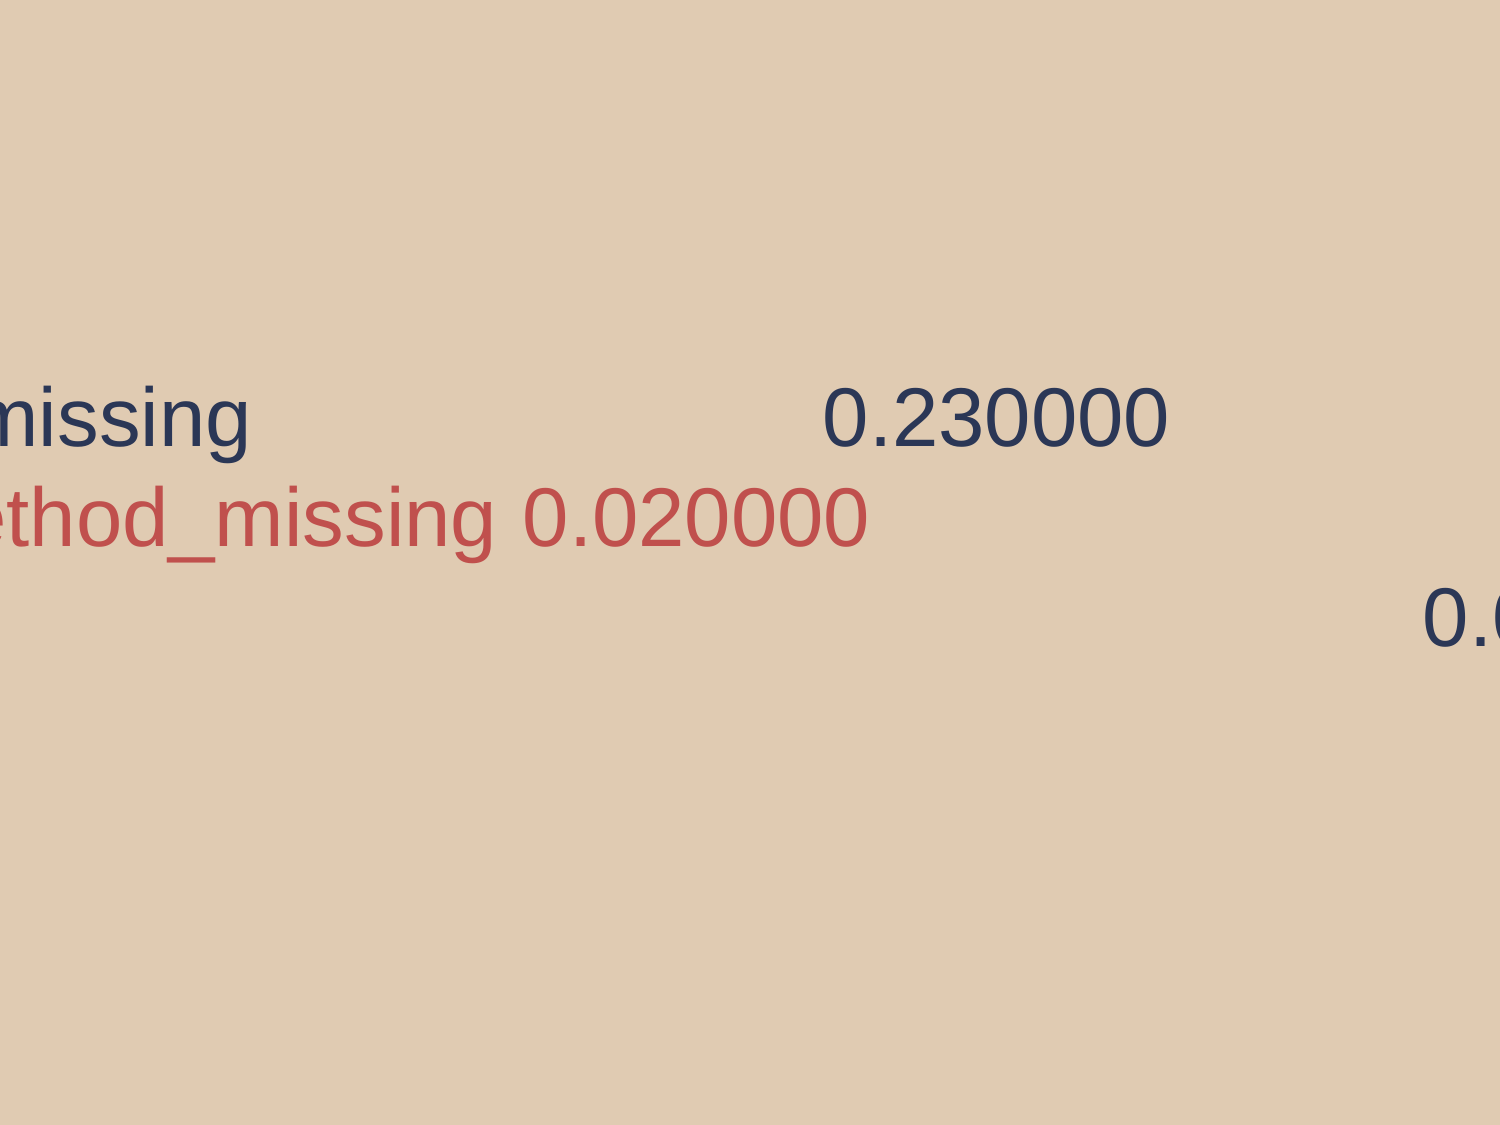

method_missing				0.230000
 cache method_missing	0.020000
 def						  						0.020000